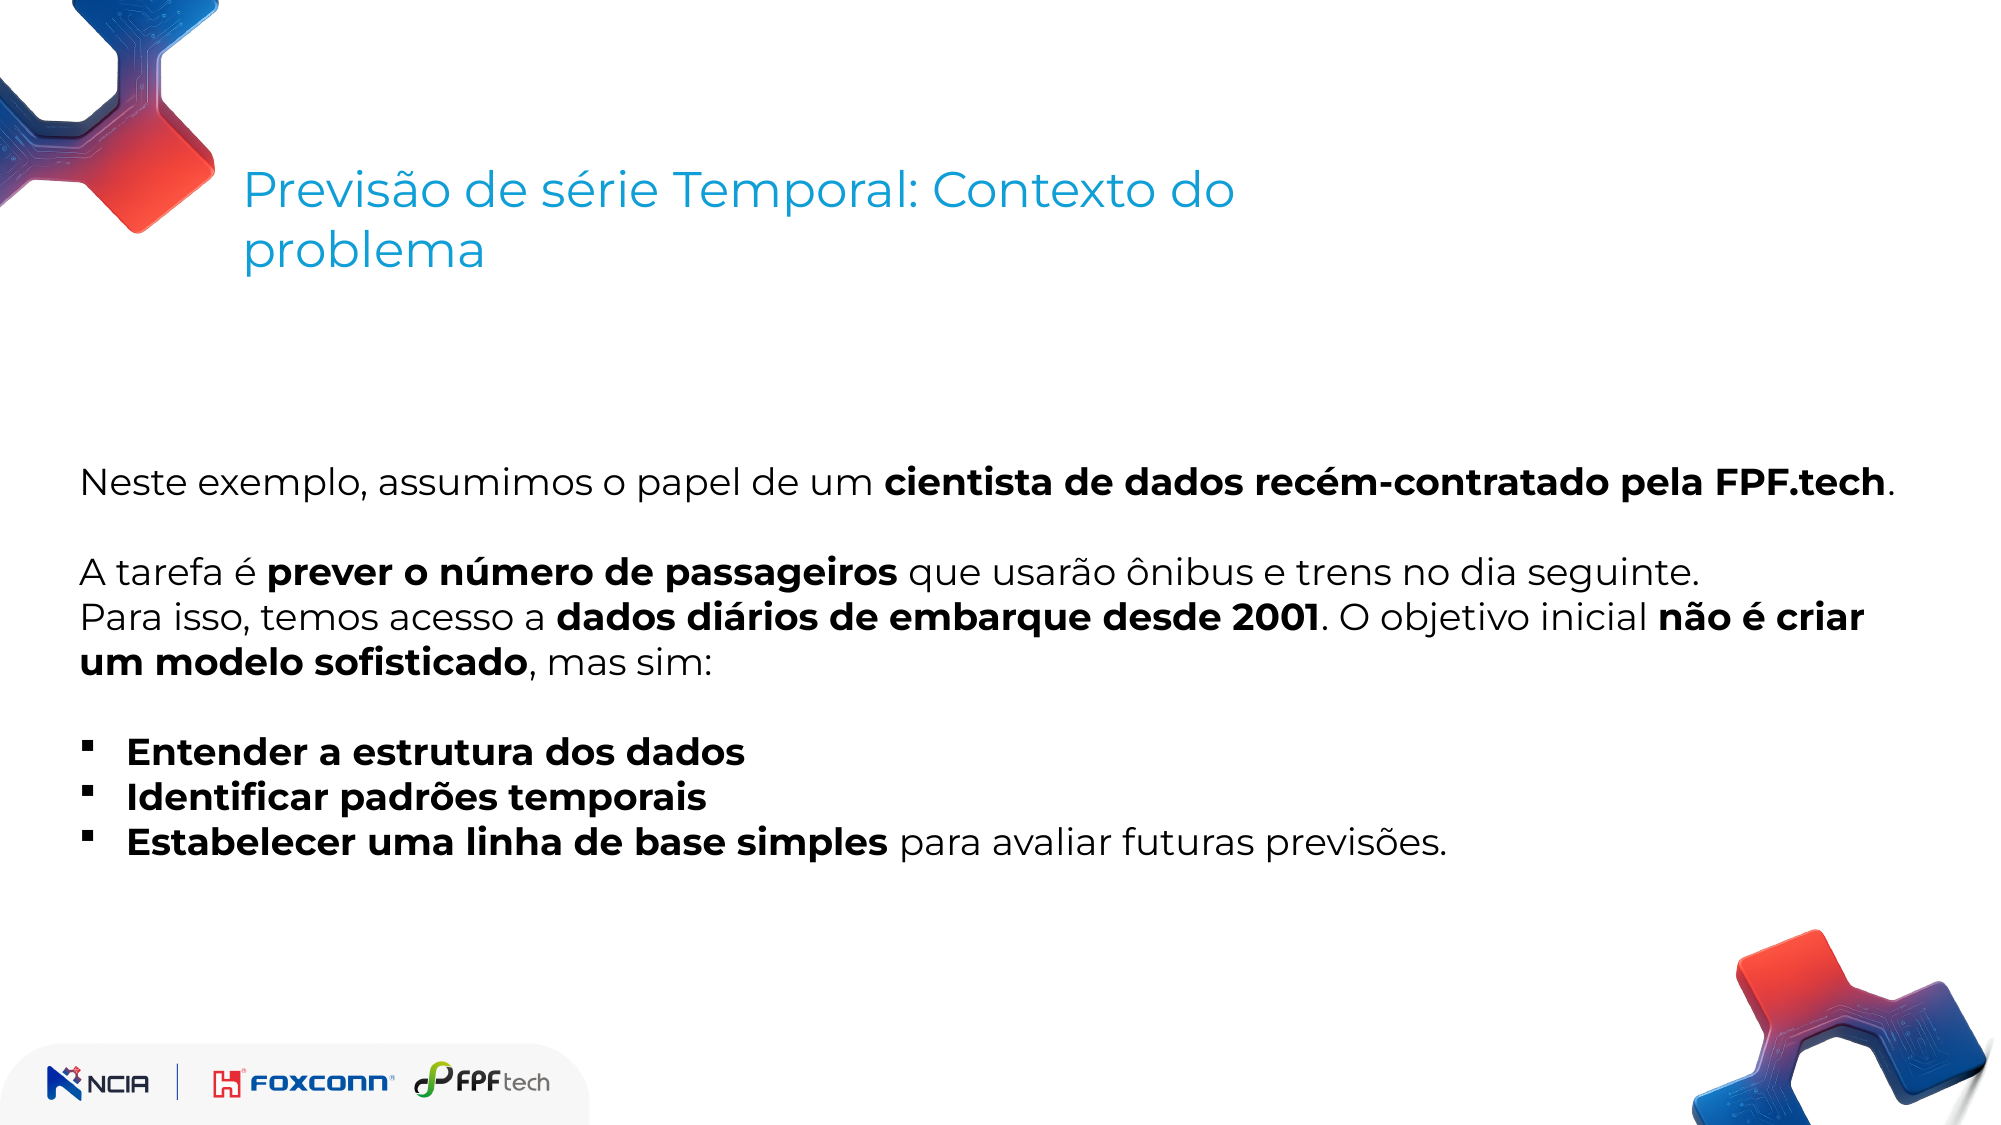

Previsão de série Temporal: Contexto do problema
Neste exemplo, assumimos o papel de um cientista de dados recém-contratado pela FPF.tech.

A tarefa é prever o número de passageiros que usarão ônibus e trens no dia seguinte.
Para isso, temos acesso a dados diários de embarque desde 2001. O objetivo inicial não é criar um modelo sofisticado, mas sim:

Entender a estrutura dos dados
Identificar padrões temporais
Estabelecer uma linha de base simples para avaliar futuras previsões.